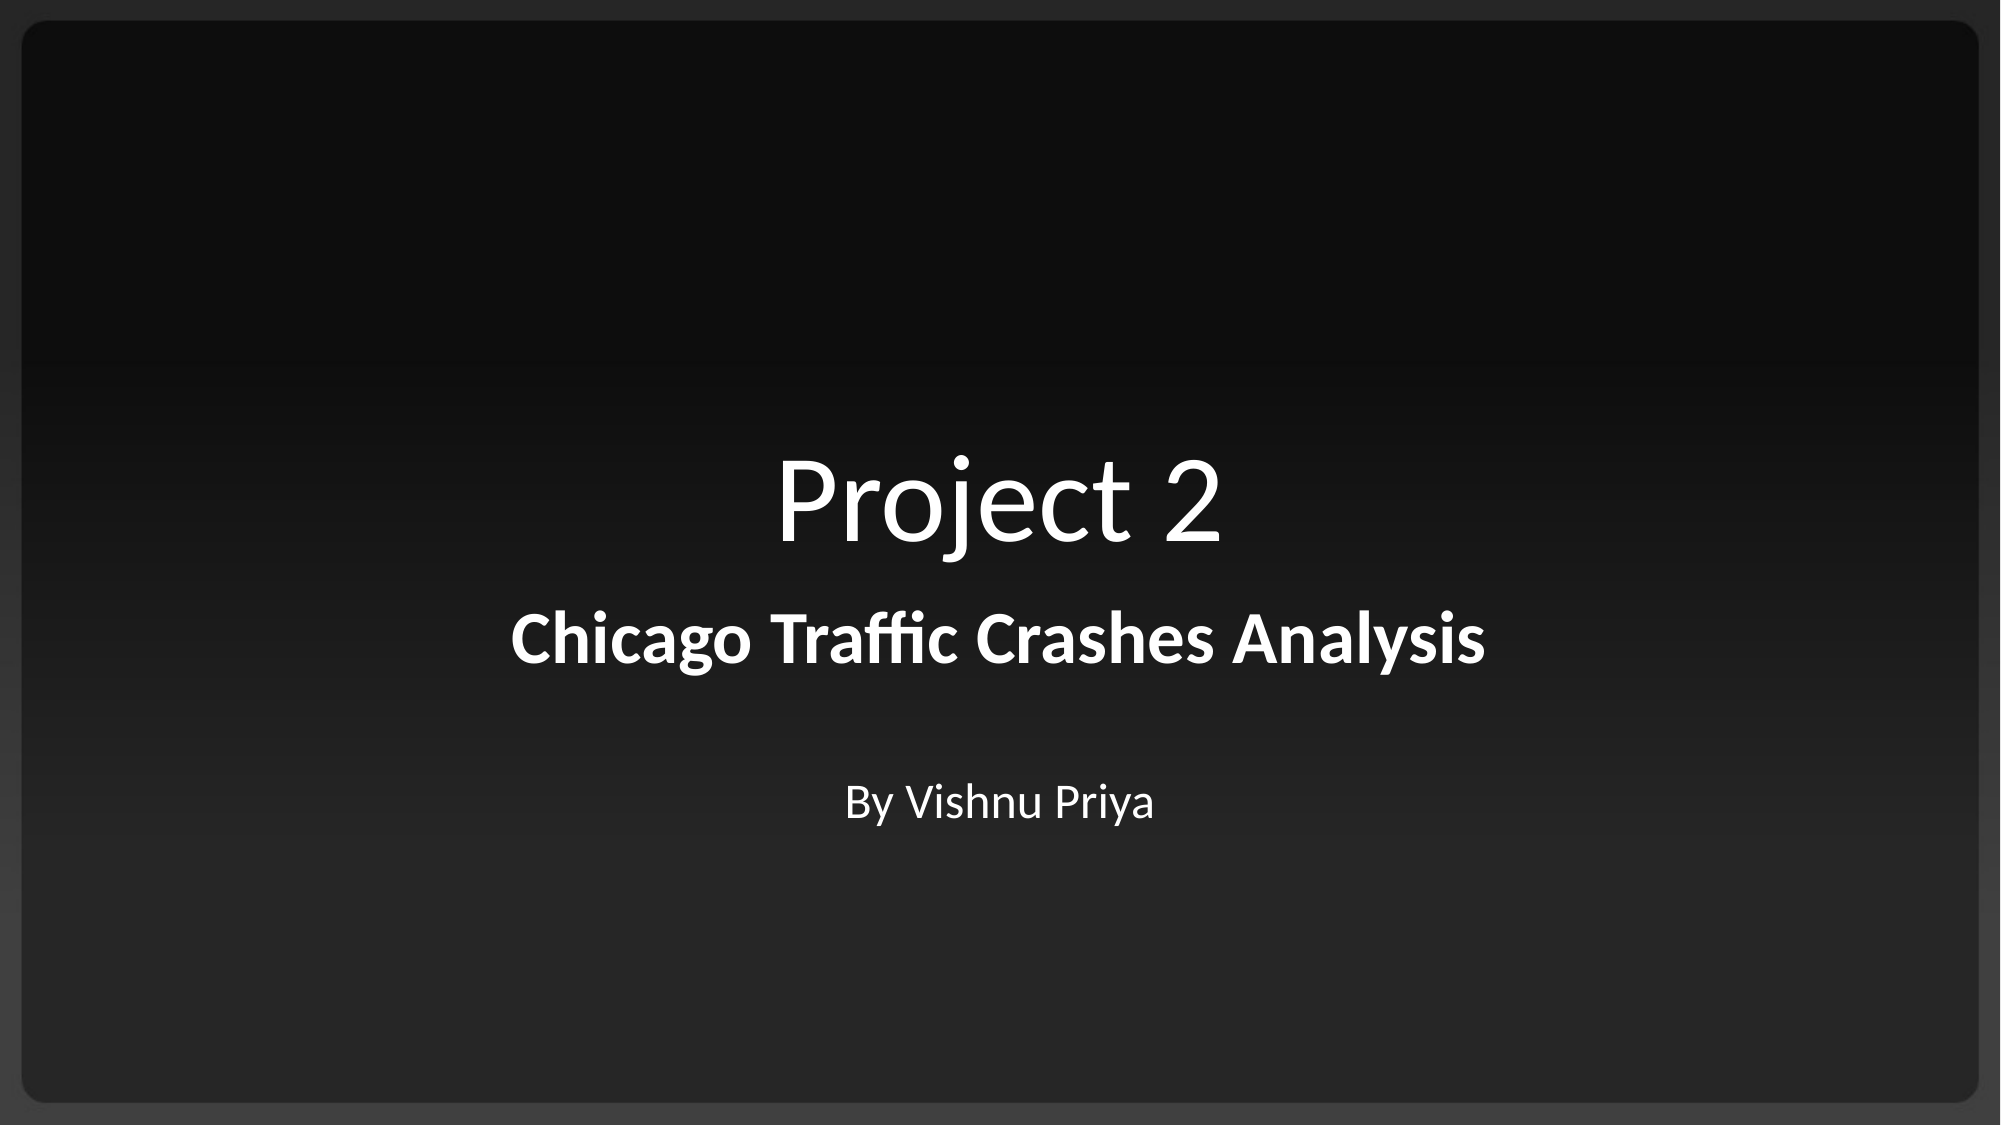

# Project 2
Chicago Traffic Crashes Analysis

By Vishnu Priya